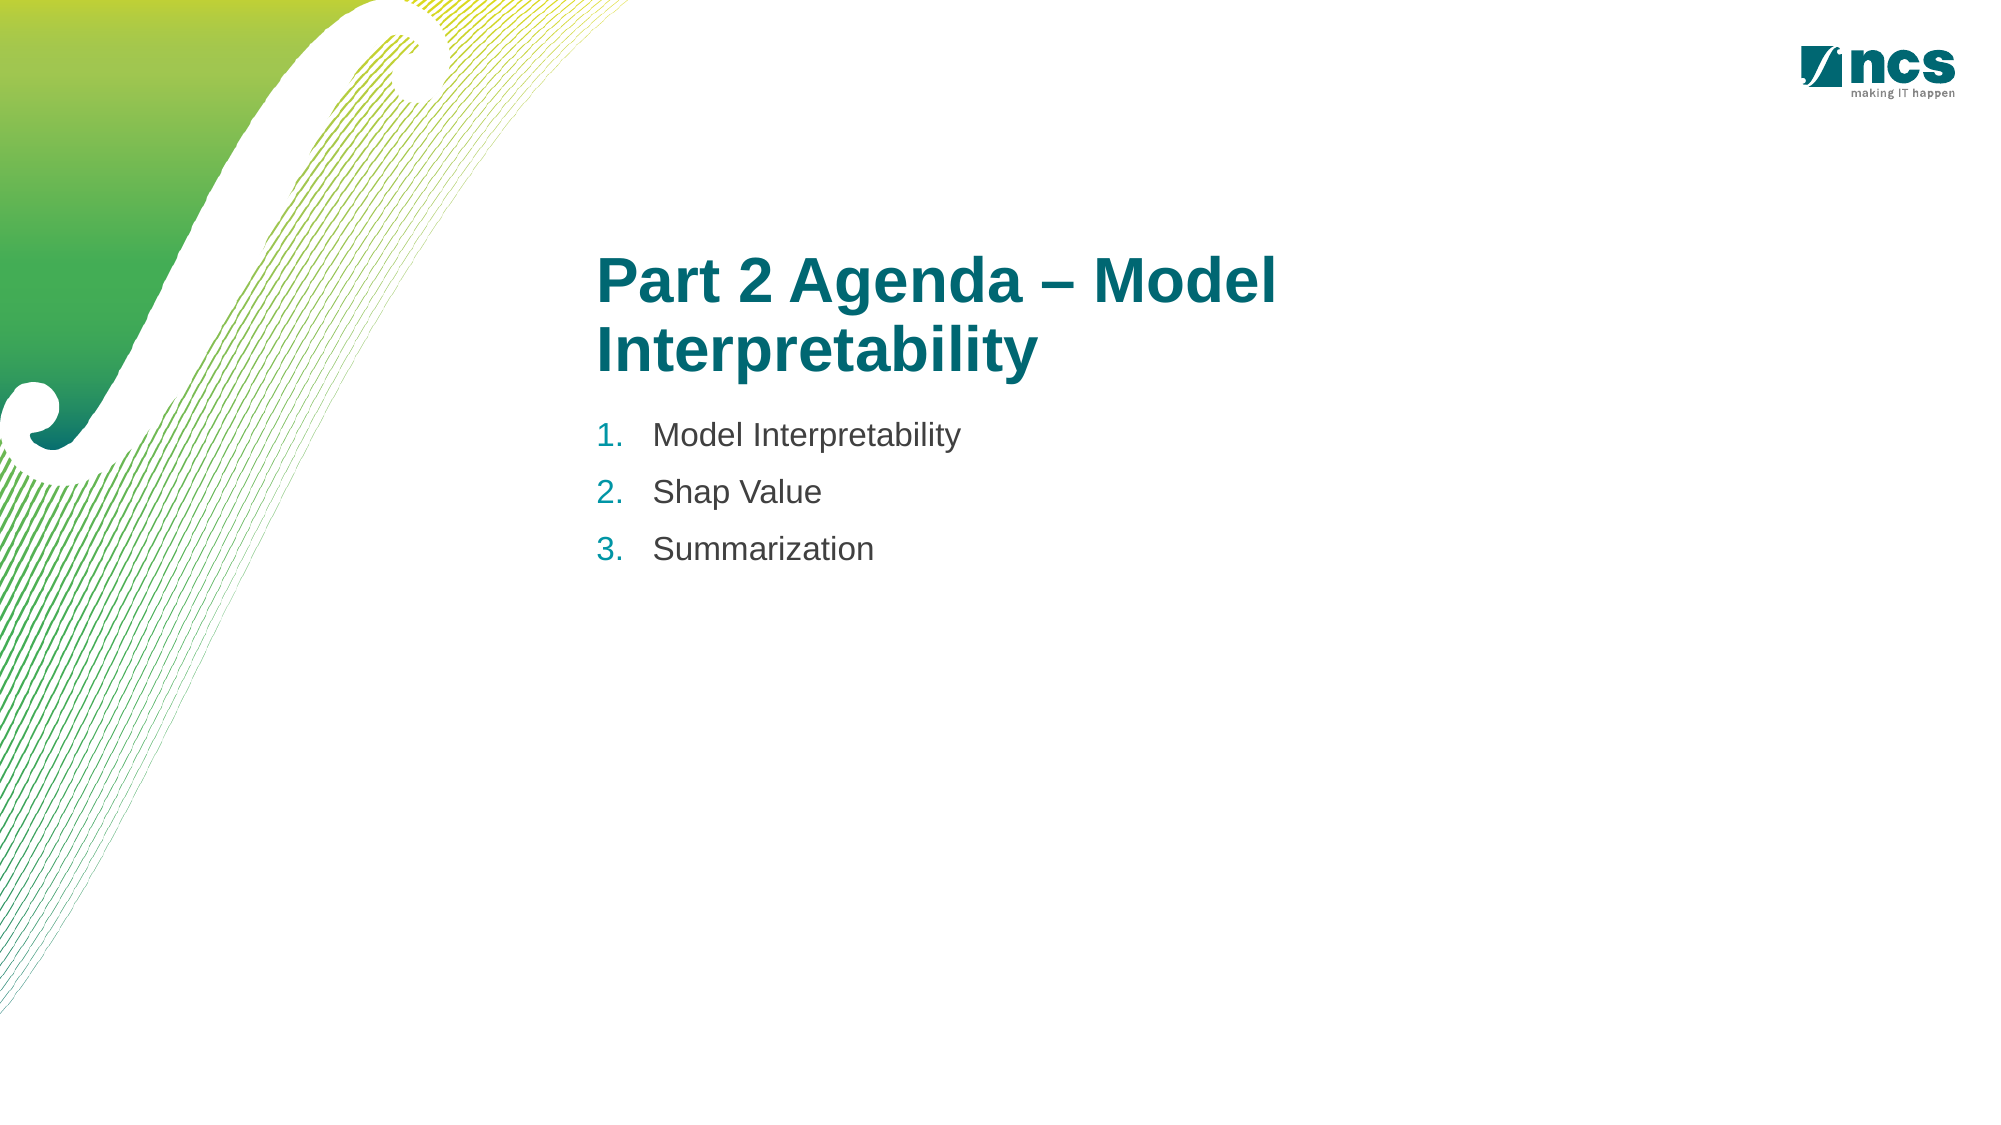

Part 2 Agenda – Model Interpretability
Model Interpretability
Shap Value
Summarization